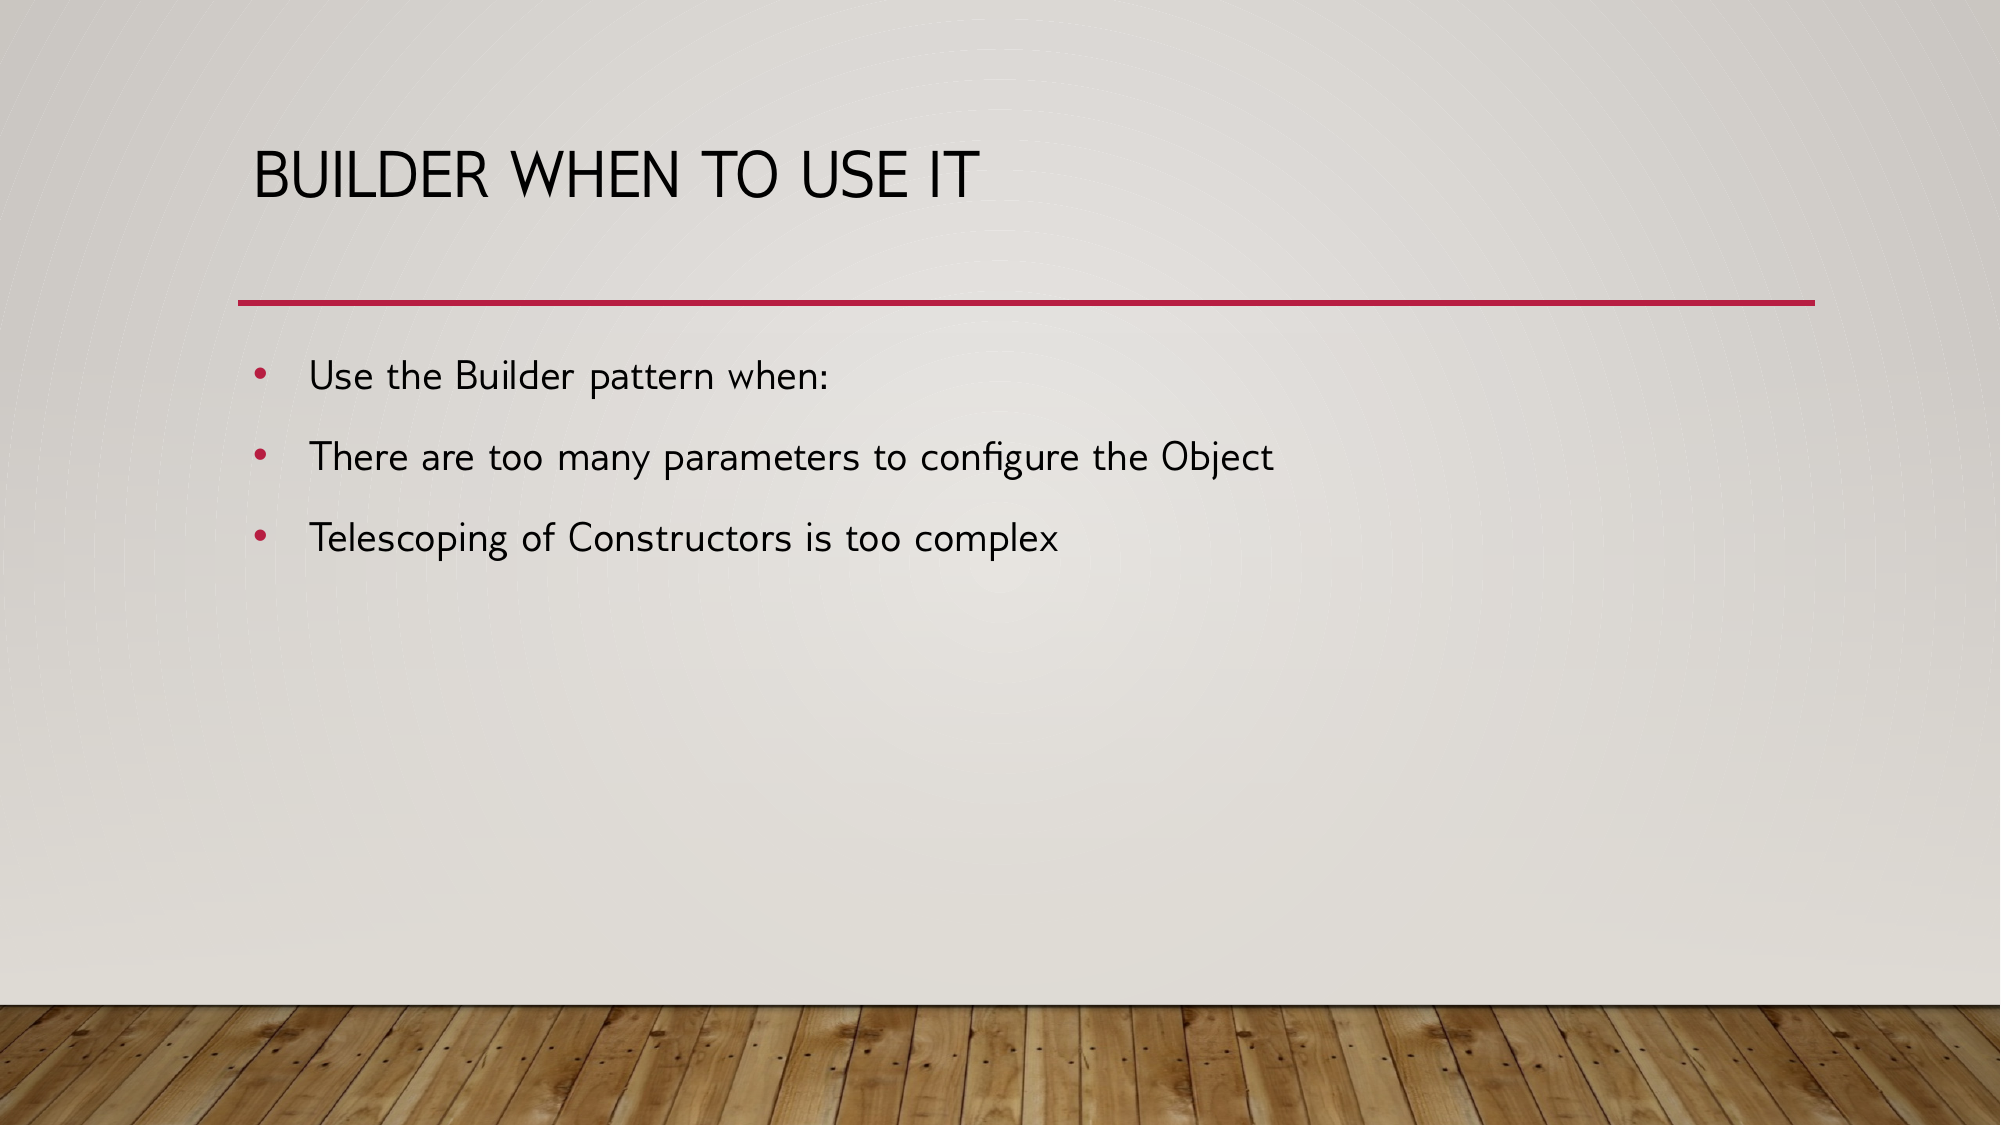

# Builder When to use it
Use the Builder pattern when:
There are too many parameters to configure the Object
Telescoping of Constructors is too complex